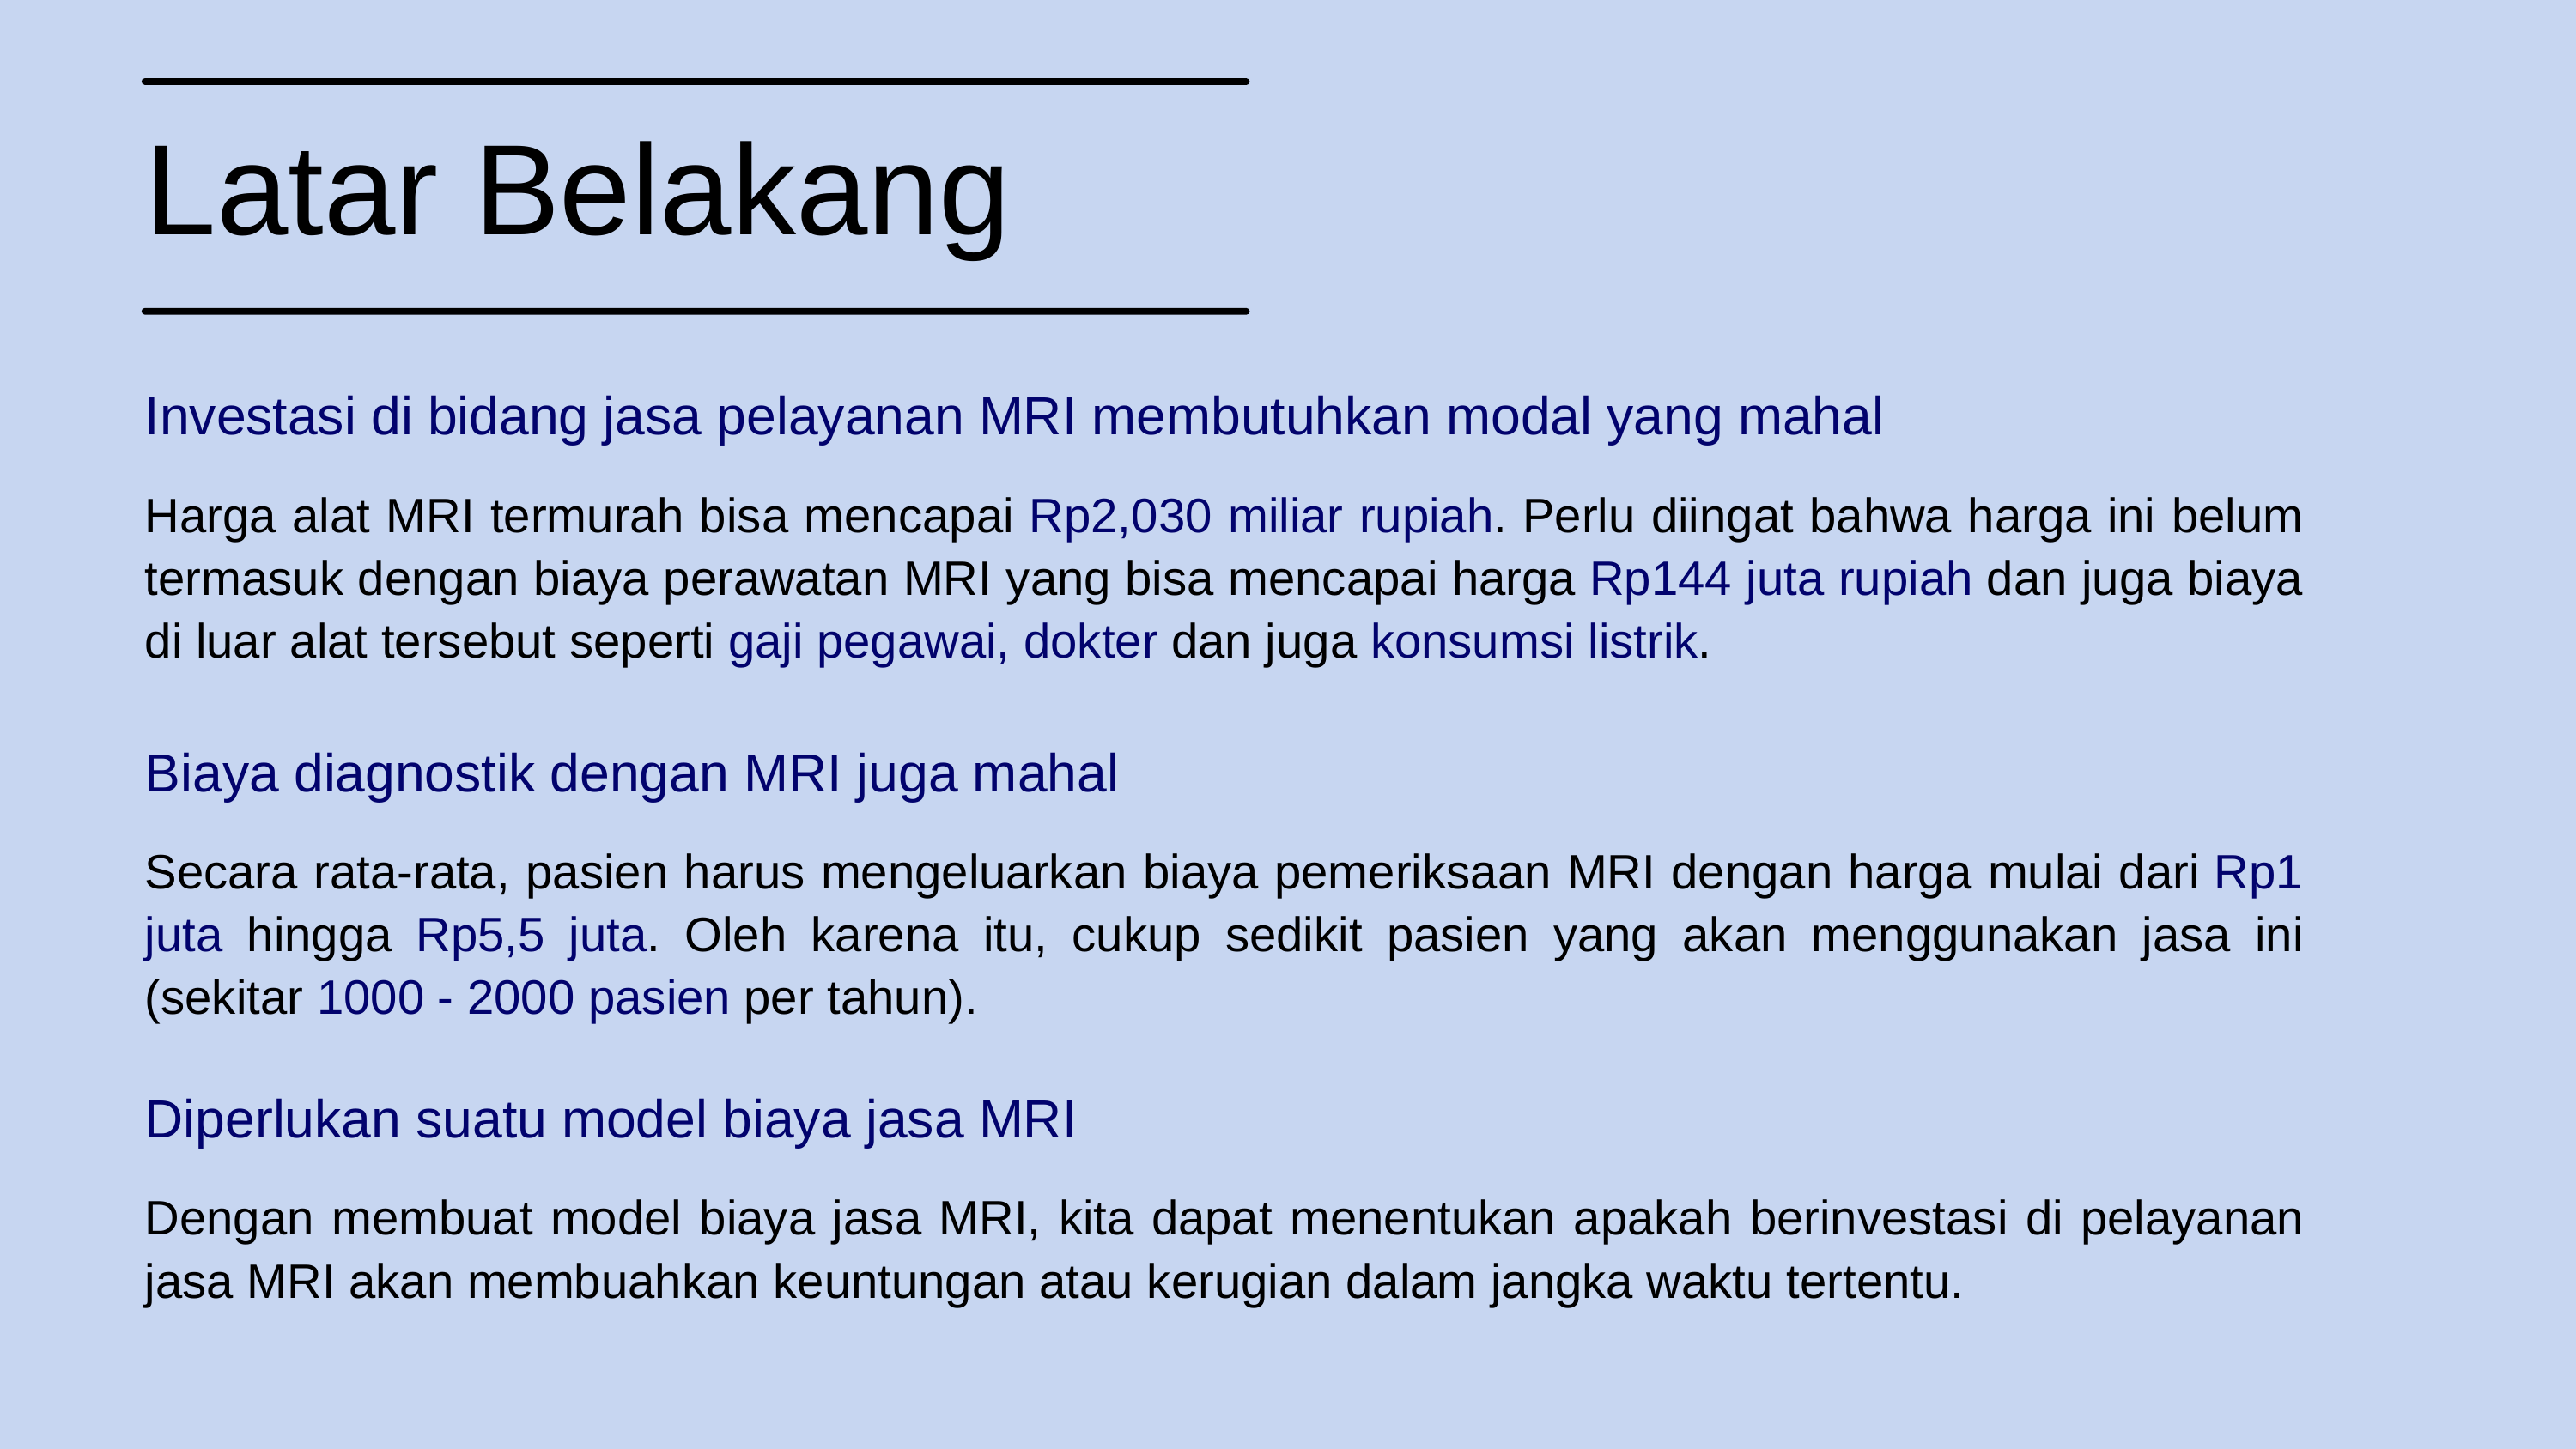

Latar Belakang

Investasi di bidang jasa pelayanan MRI membutuhkan modal yang mahal
Harga alat MRI termurah bisa mencapai Rp2,030 miliar rupiah. Perlu diingat bahwa harga ini belum termasuk dengan biaya perawatan MRI yang bisa mencapai harga Rp144 juta rupiah dan juga biaya di luar alat tersebut seperti gaji pegawai, dokter dan juga konsumsi listrik.

Biaya diagnostik dengan MRI juga mahal
Secara rata-rata, pasien harus mengeluarkan biaya pemeriksaan MRI dengan harga mulai dari Rp1 juta hingga Rp5,5 juta. Oleh karena itu, cukup sedikit pasien yang akan menggunakan jasa ini (sekitar 1000 - 2000 pasien per tahun).
Diperlukan suatu model biaya jasa MRI
Dengan membuat model biaya jasa MRI, kita dapat menentukan apakah berinvestasi di pelayanan jasa MRI akan membuahkan keuntungan atau kerugian dalam jangka waktu tertentu.